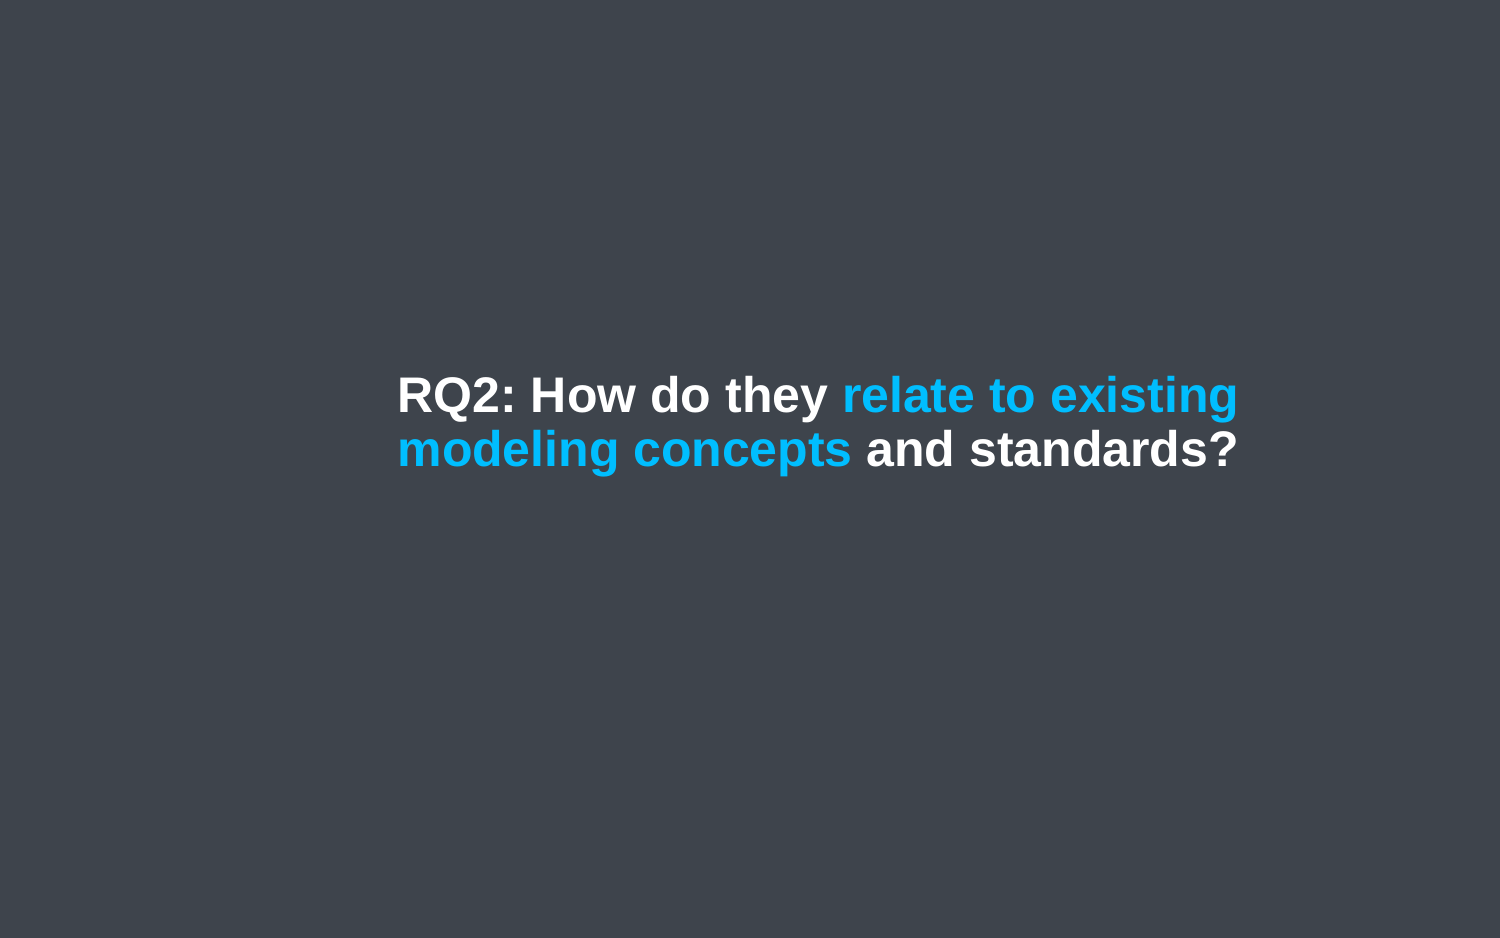

# RQ2: How do they relate to existing modeling concepts and standards?